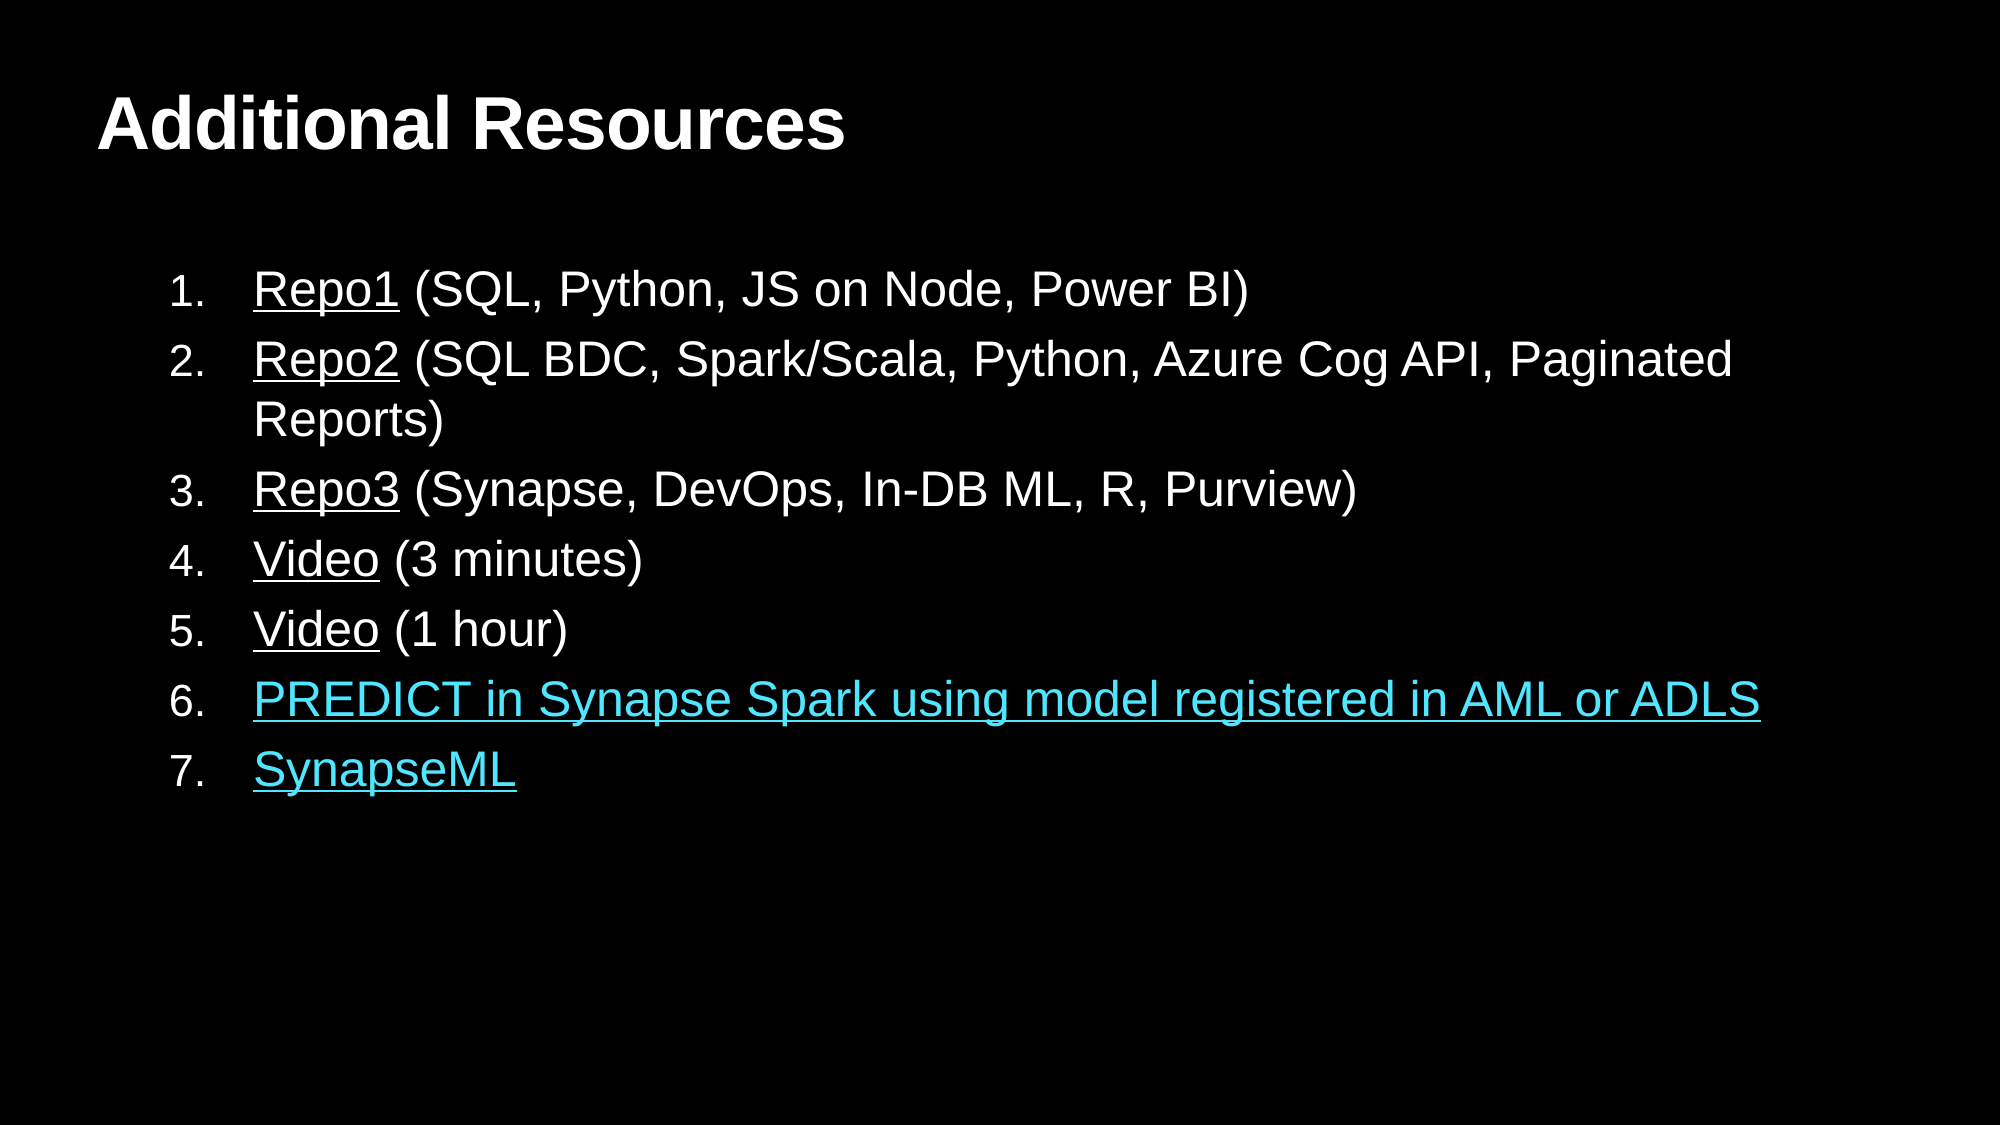

# Additional Resources
Repo1 (SQL, Python, JS on Node, Power BI)
Repo2 (SQL BDC, Spark/Scala, Python, Azure Cog API, Paginated Reports)
Repo3 (Synapse, DevOps, In-DB ML, R, Purview)
Video (3 minutes)
Video (1 hour)
PREDICT in Synapse Spark using model registered in AML or ADLS
SynapseML